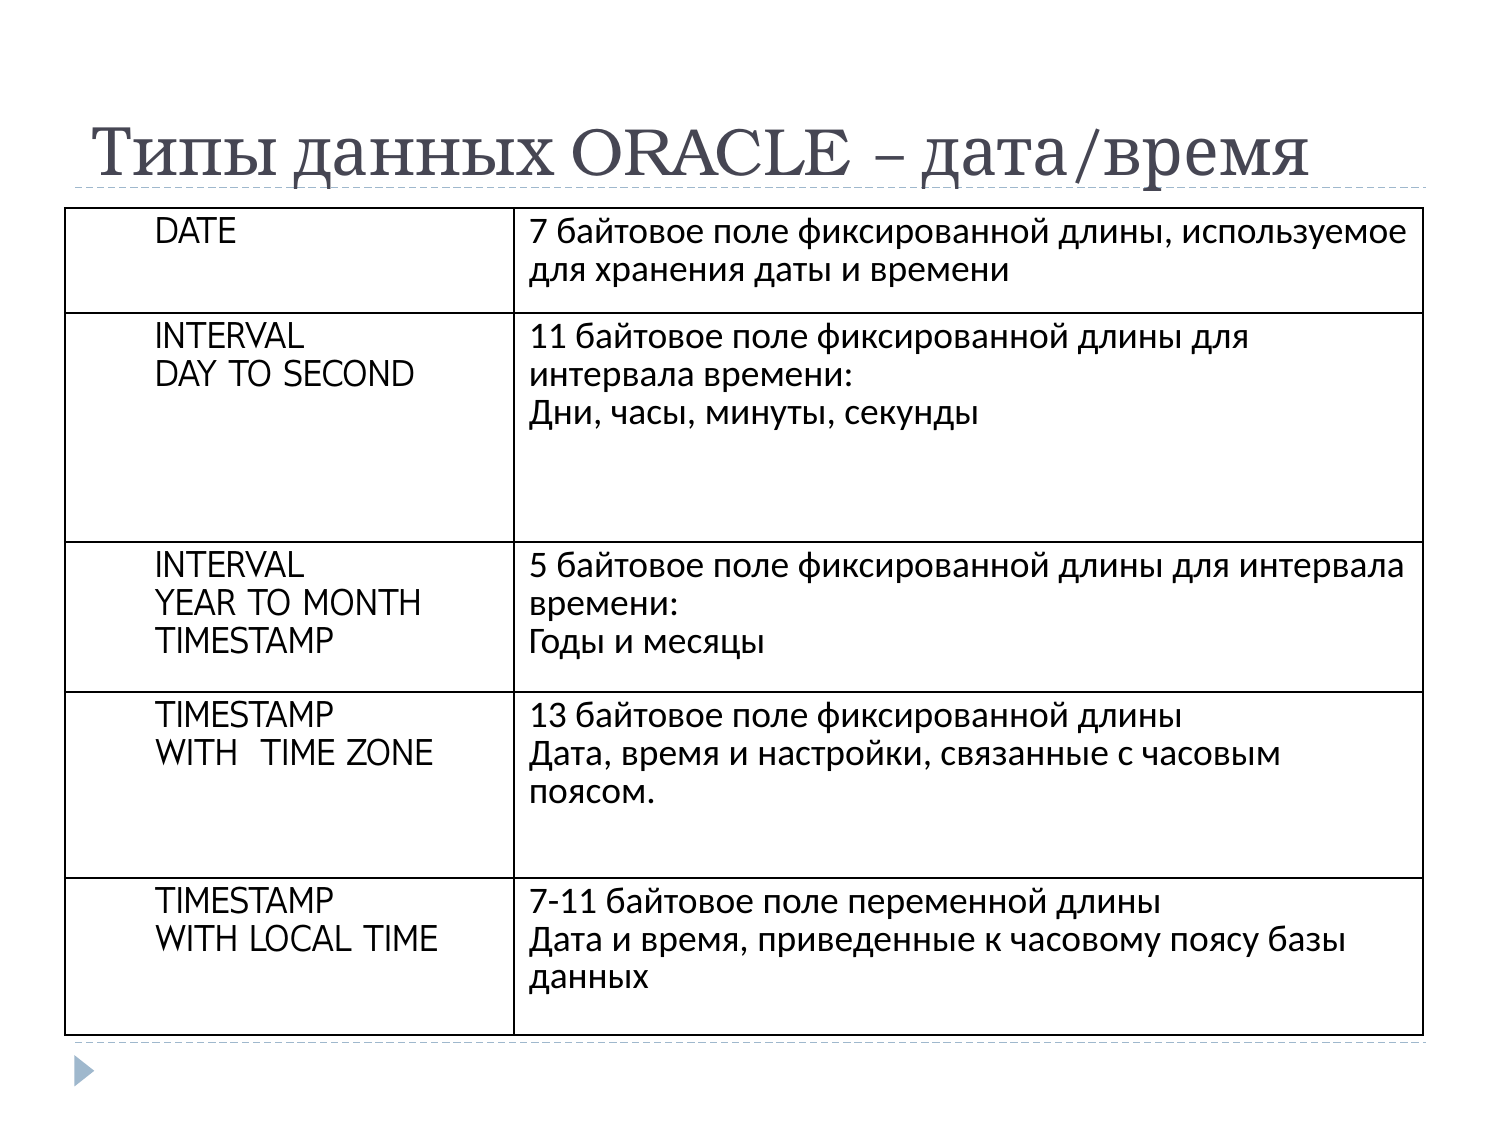

# Типы данных ORACLE – дата/время
| DATE | 7 байтовое поле фиксированной длины, используемое для хранения даты и времени |
| --- | --- |
| INTERVAL DAY TO SECOND | 11 байтовое поле фиксированной длины для интервала времени: Дни, часы, минуты, секунды |
| INTERVAL YEAR TO MONTH TIMESTAMP | 5 байтовое поле фиксированной длины для интервала времени: Годы и месяцы |
| TIMESTAMP WITH TIME ZONE | 13 байтовое поле фиксированной длины Дата, время и настройки, связанные с часовым поясом. |
| TIMESTAMP WITH LOCAL TIME | 7-11 байтовое поле переменной длины Дата и время, приведенные к часовому поясу базы данных |